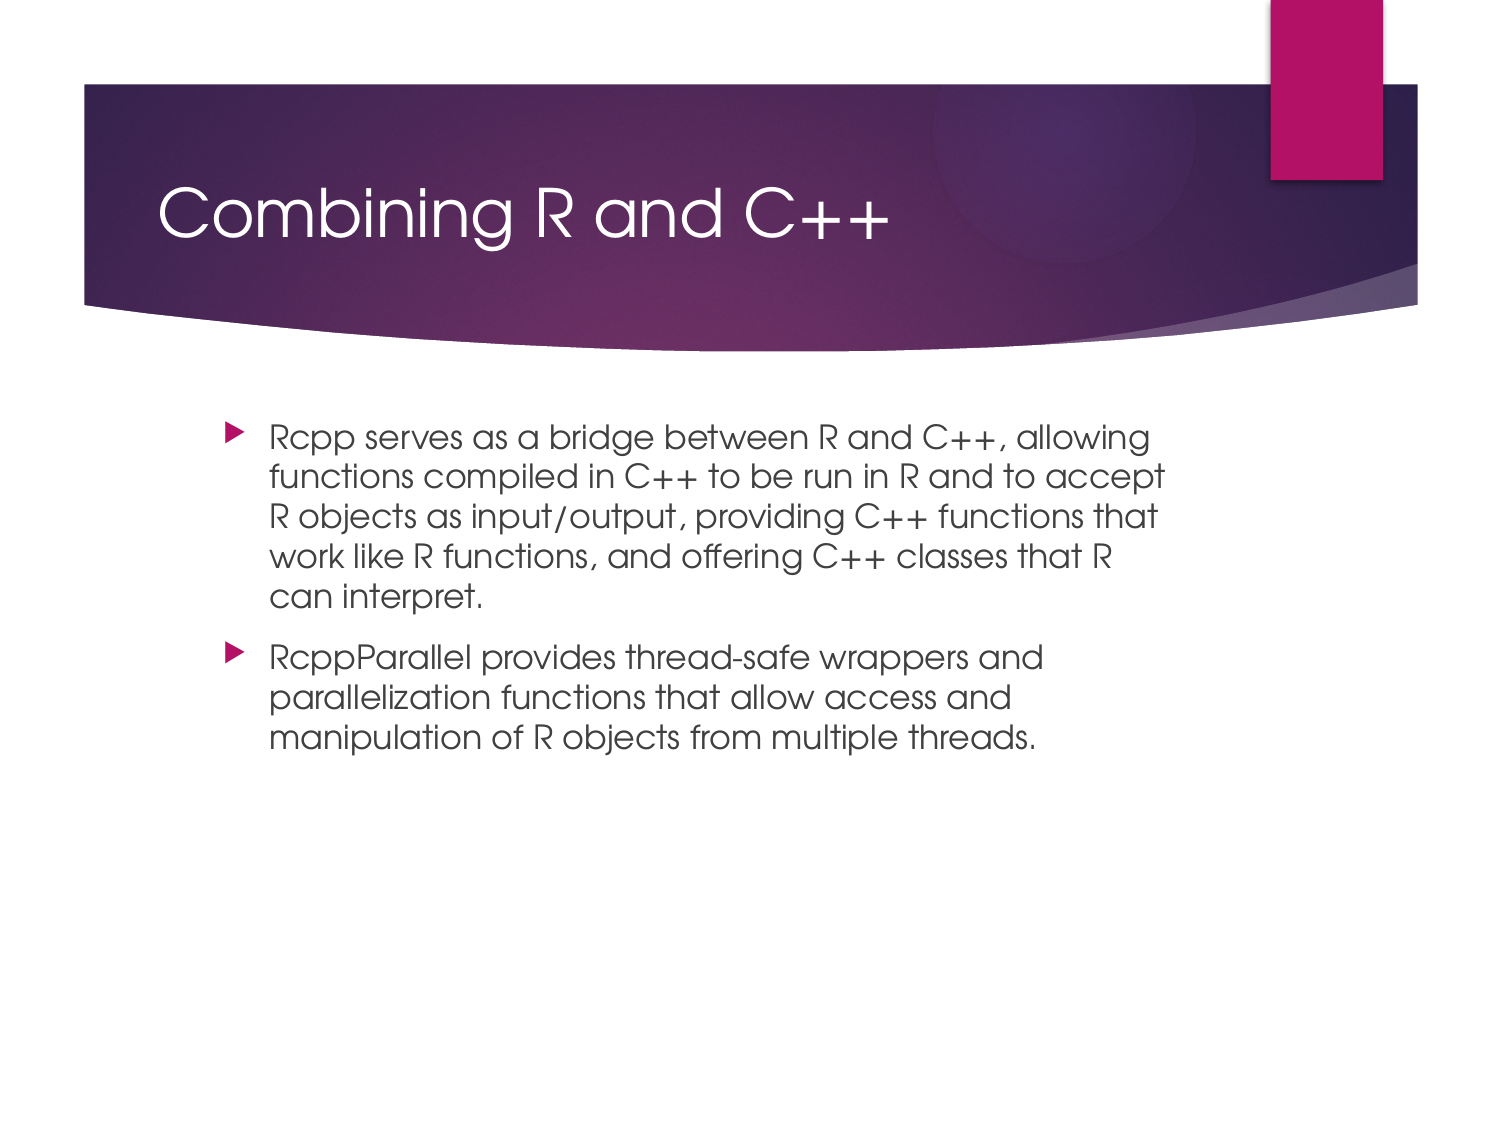

# Combining R and C++
Rcpp serves as a bridge between R and C++, allowing functions compiled in C++ to be run in R and to accept R objects as input/output, providing C++ functions that work like R functions, and offering C++ classes that R can interpret.
RcppParallel provides thread-safe wrappers and parallelization functions that allow access and manipulation of R objects from multiple threads.